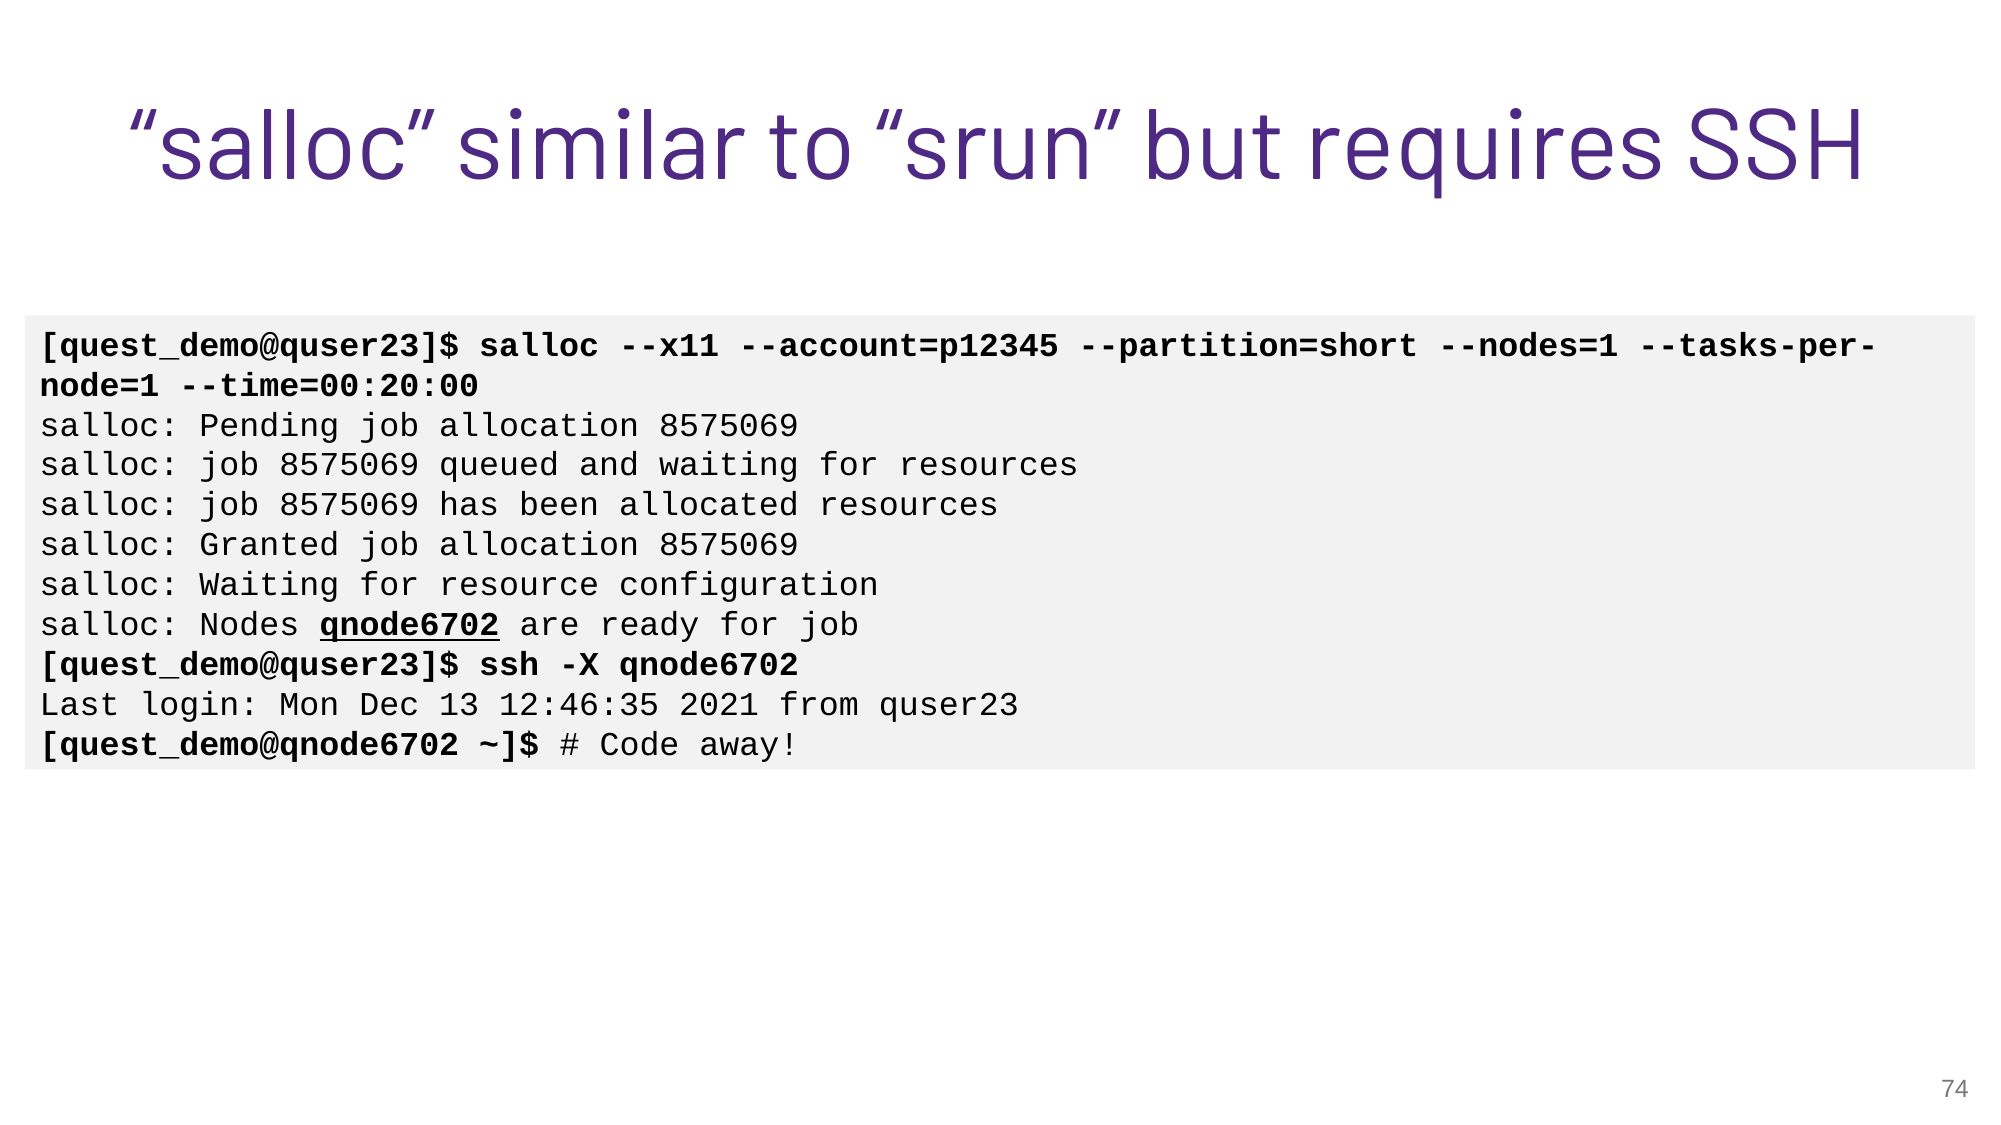

# “salloc” similar to “srun” but requires SSH

﻿[quest_demo@quser23]$ salloc --x11 --account=p12345 --partition=short --nodes=1 --tasks-per-node=1 --time=00:20:00
salloc: Pending job allocation 8575069
salloc: job 8575069 queued and waiting for resources
salloc: job 8575069 has been allocated resources
salloc: Granted job allocation 8575069
salloc: Waiting for resource configuration
salloc: Nodes qnode6702 are ready for job
[quest_demo@quser23]$ ssh -X qnode6702
Last login: Mon Dec 13 12:46:35 2021 from quser23
[quest_demo@qnode6702 ~]$ # Code away!
74